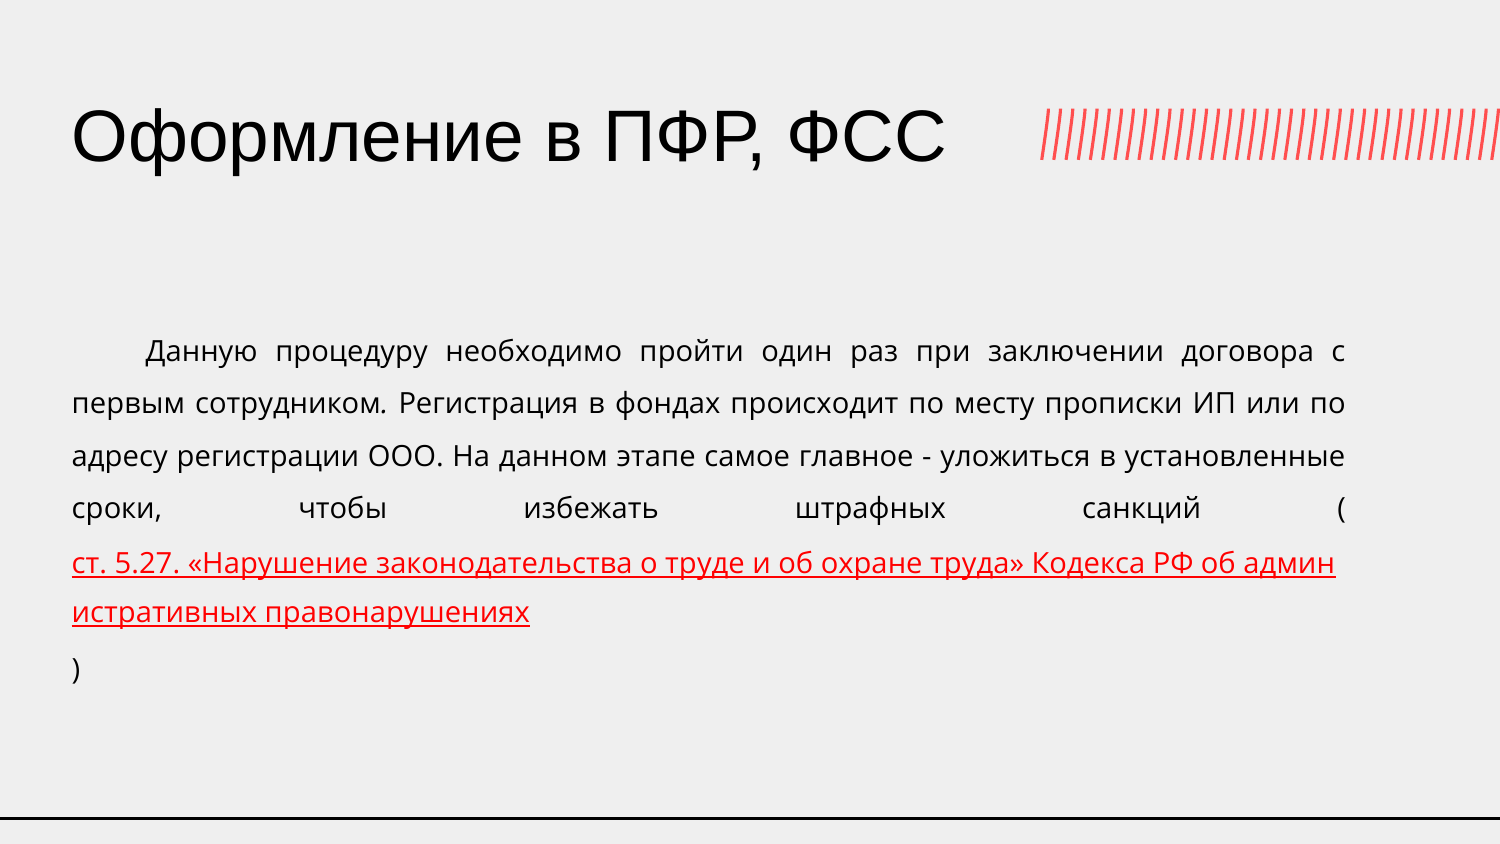

# Оформление в ПФР, ФСС
Данную процедуру необходимо пройти один раз при заключении договора с первым сотрудником. Регистрация в фондах происходит по месту прописки ИП или по адресу регистрации ООО. На данном этапе самое главное - уложиться в установленные сроки, чтобы избежать штрафных санкций (ст. 5.27. «Нарушение законодательства о труде и об охране труда» Кодекса РФ об административных правонарушениях)